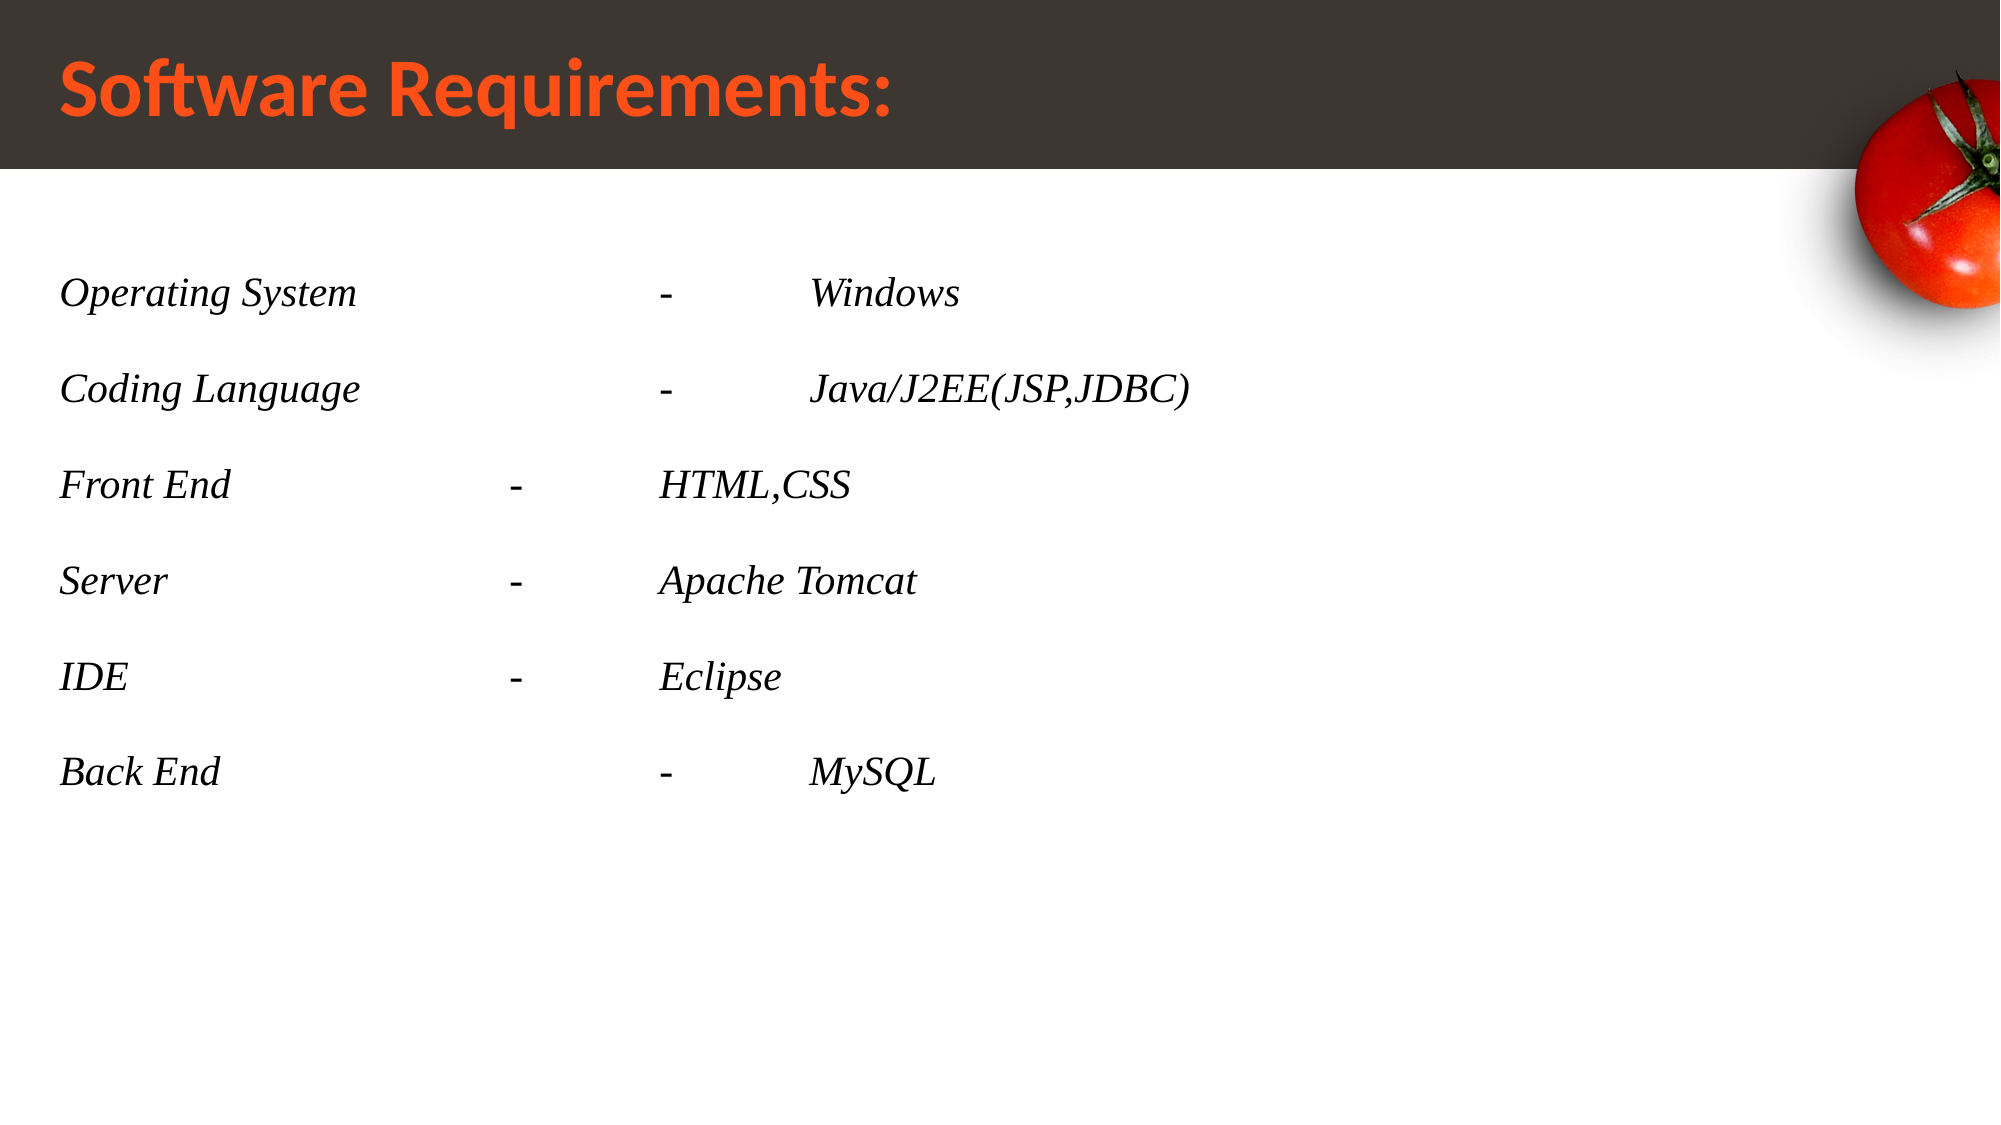

# Software Requirements:
Operating System 		-	Windows
Coding Language		- 	Java/J2EE(JSP,JDBC)
Front End		-	HTML,CSS
Server			-	Apache Tomcat
IDE	         		-	Eclipse
Back End			-	MySQL